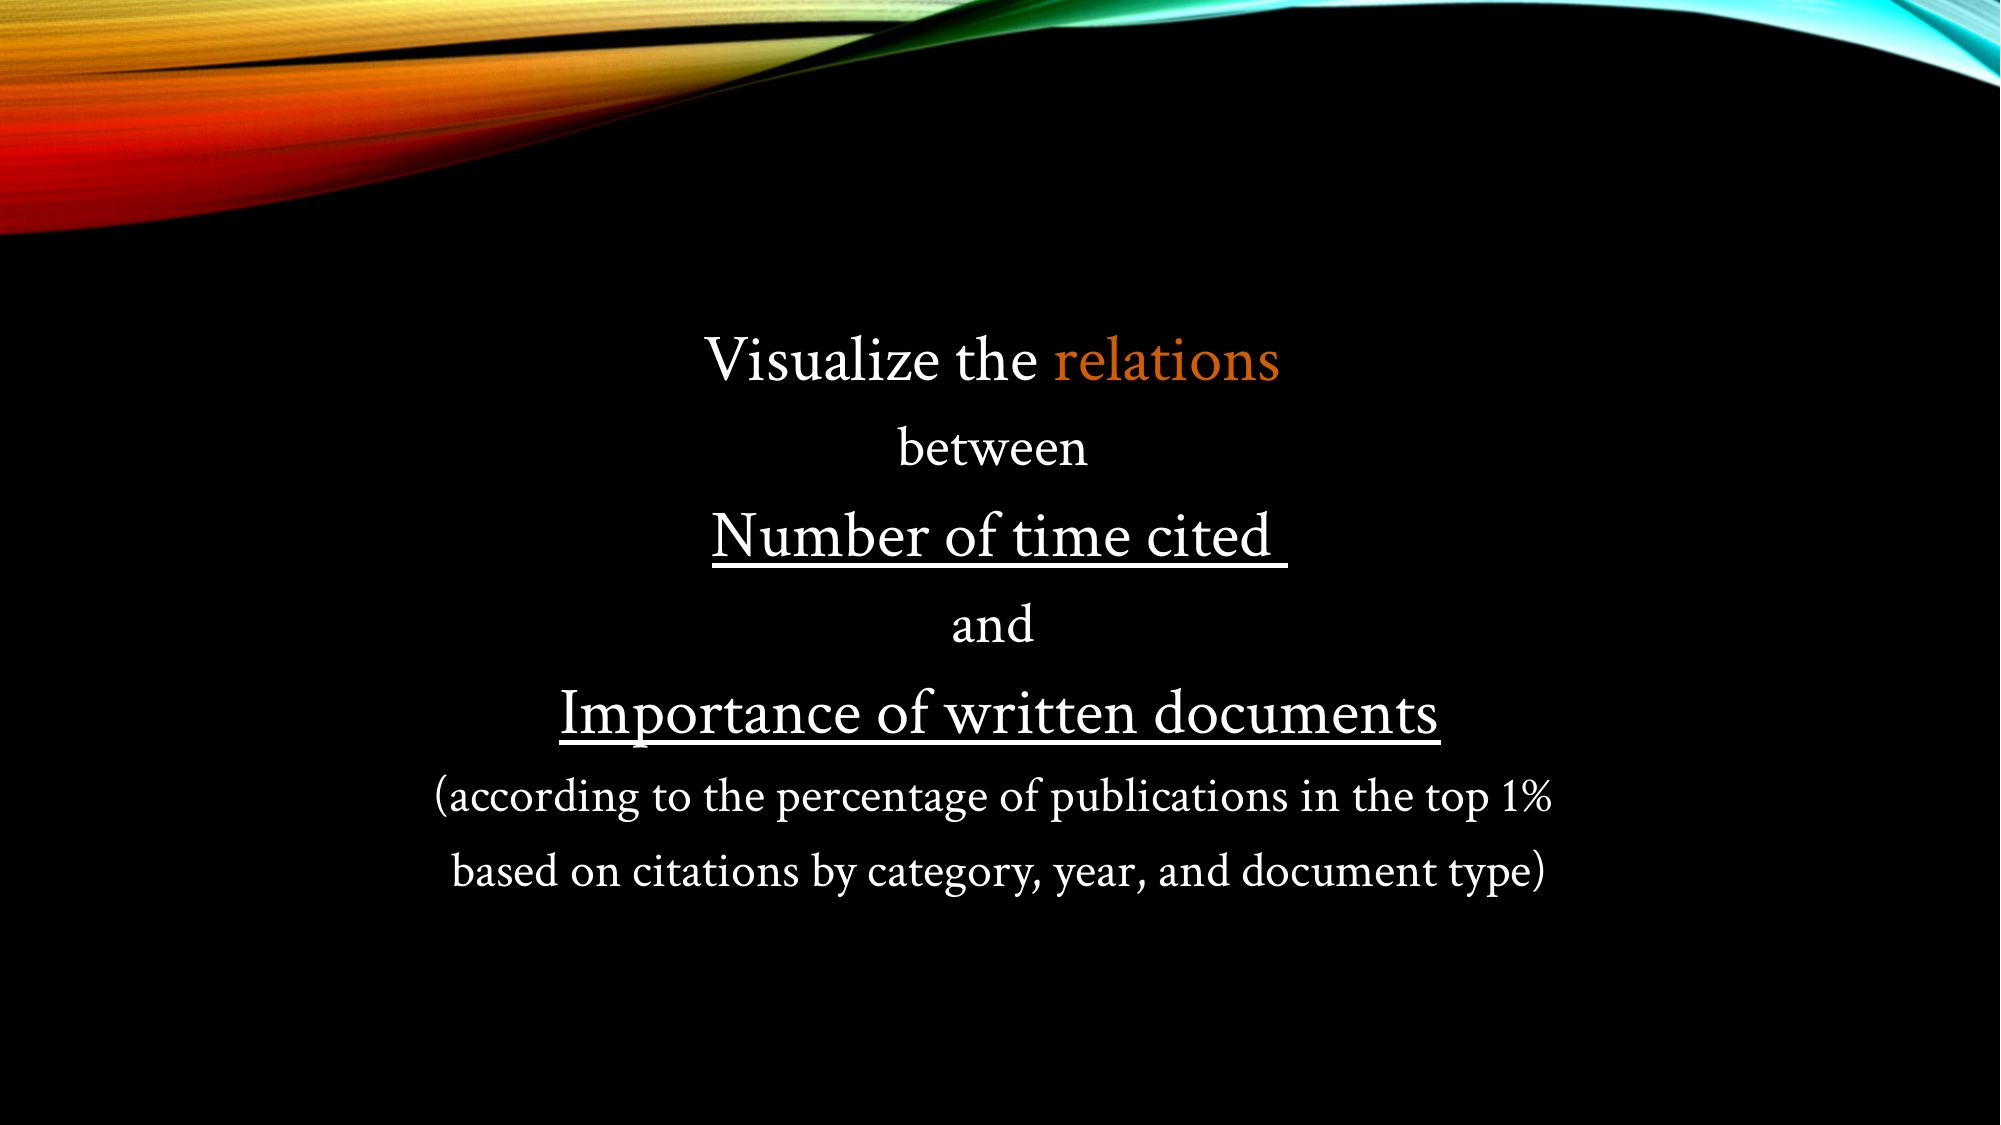

Visualize the relations
between
Number of time cited
and
Importance of written documents
(according to the percentage of publications in the top 1%
based on citations by category, year, and document type)